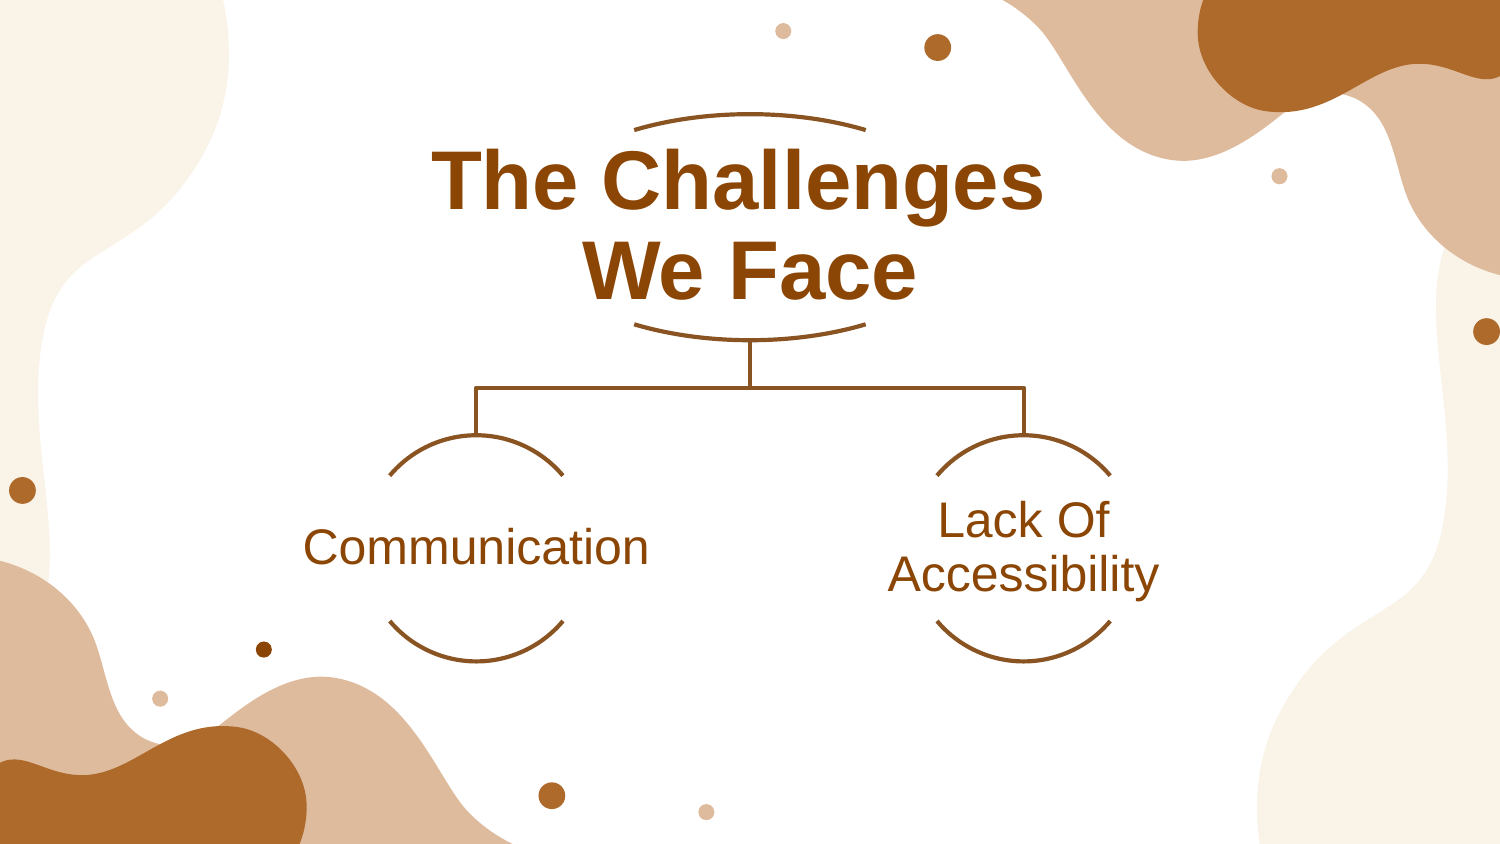

The Challenges
We Face
Communication
Lack Of Accessibility